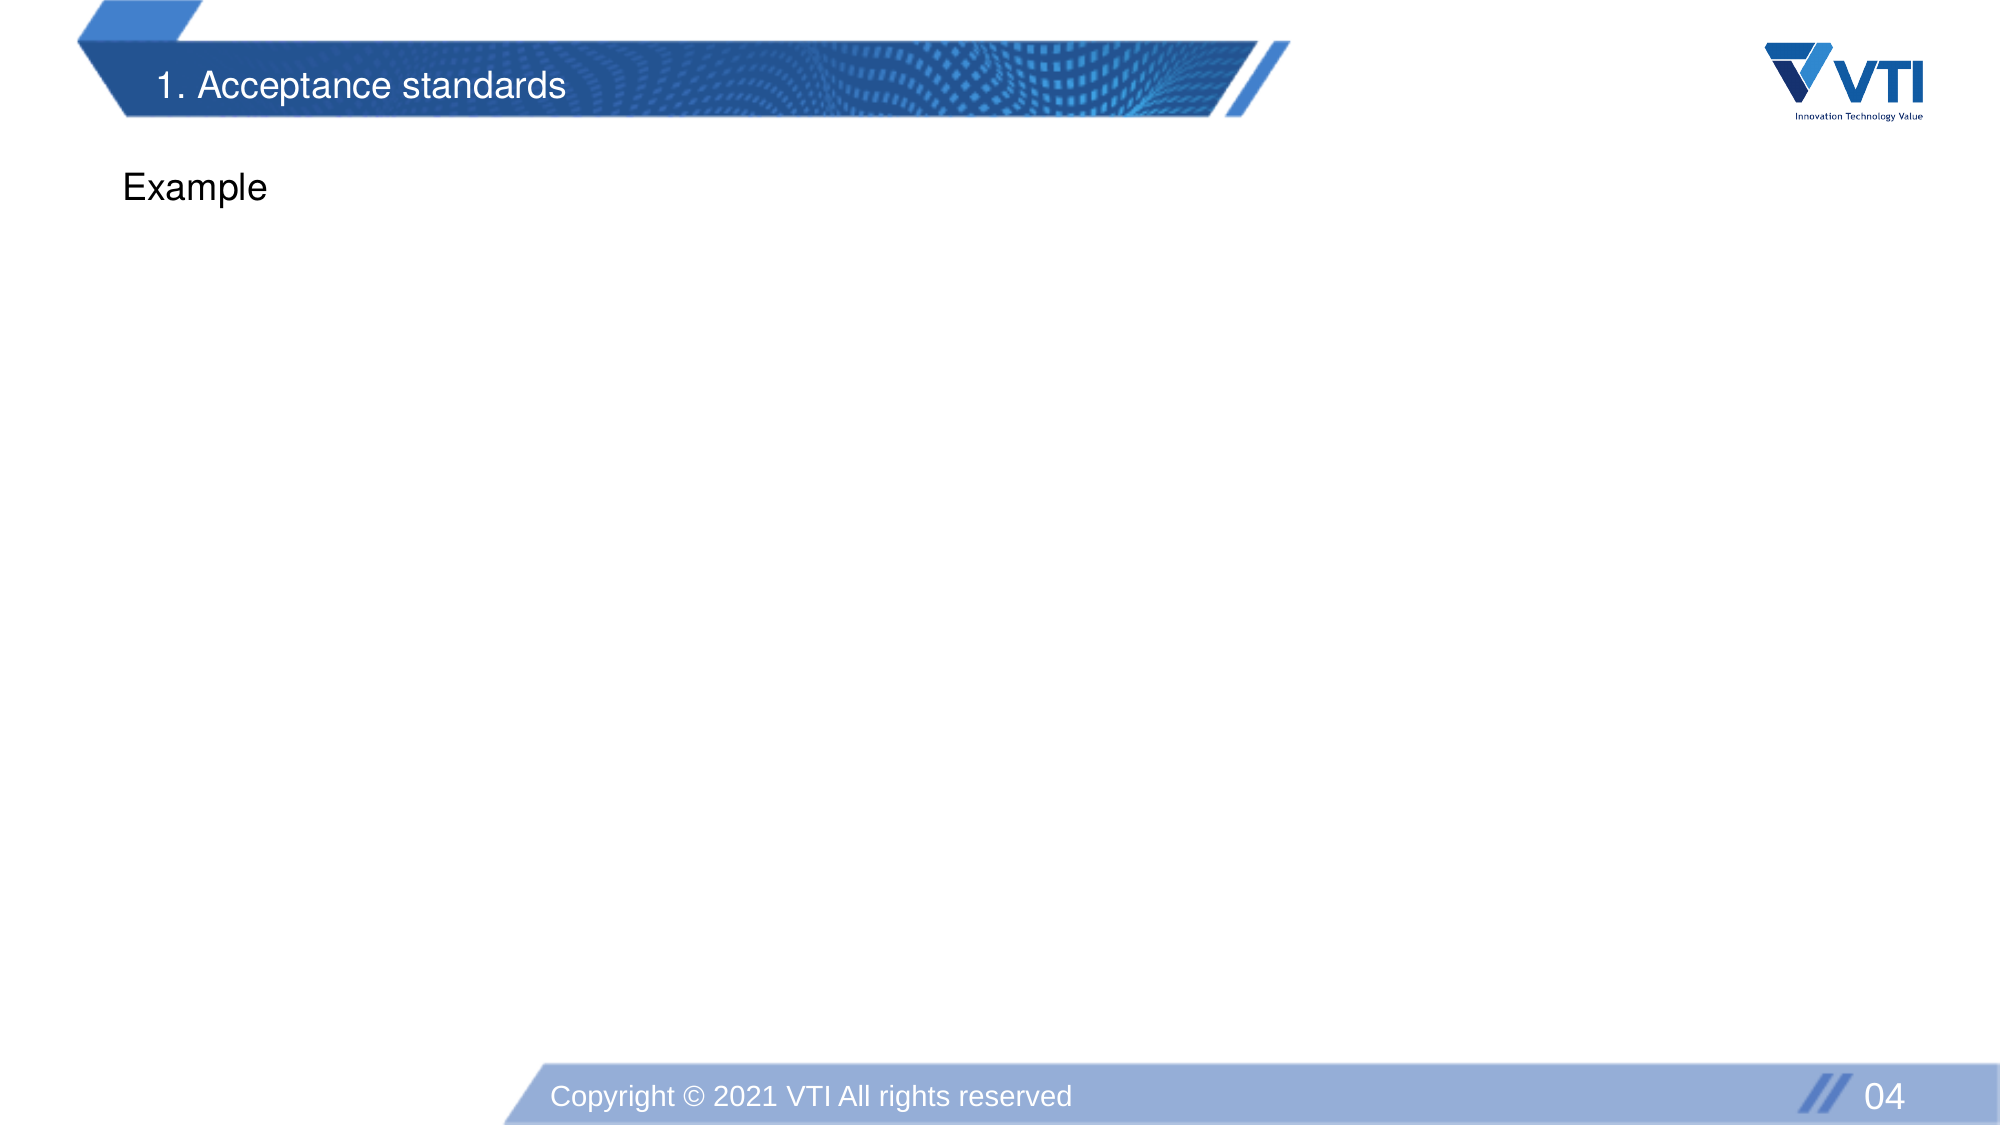

1. Acceptance standards
Example
04
Copyright © 2021 VTI All rights reserved